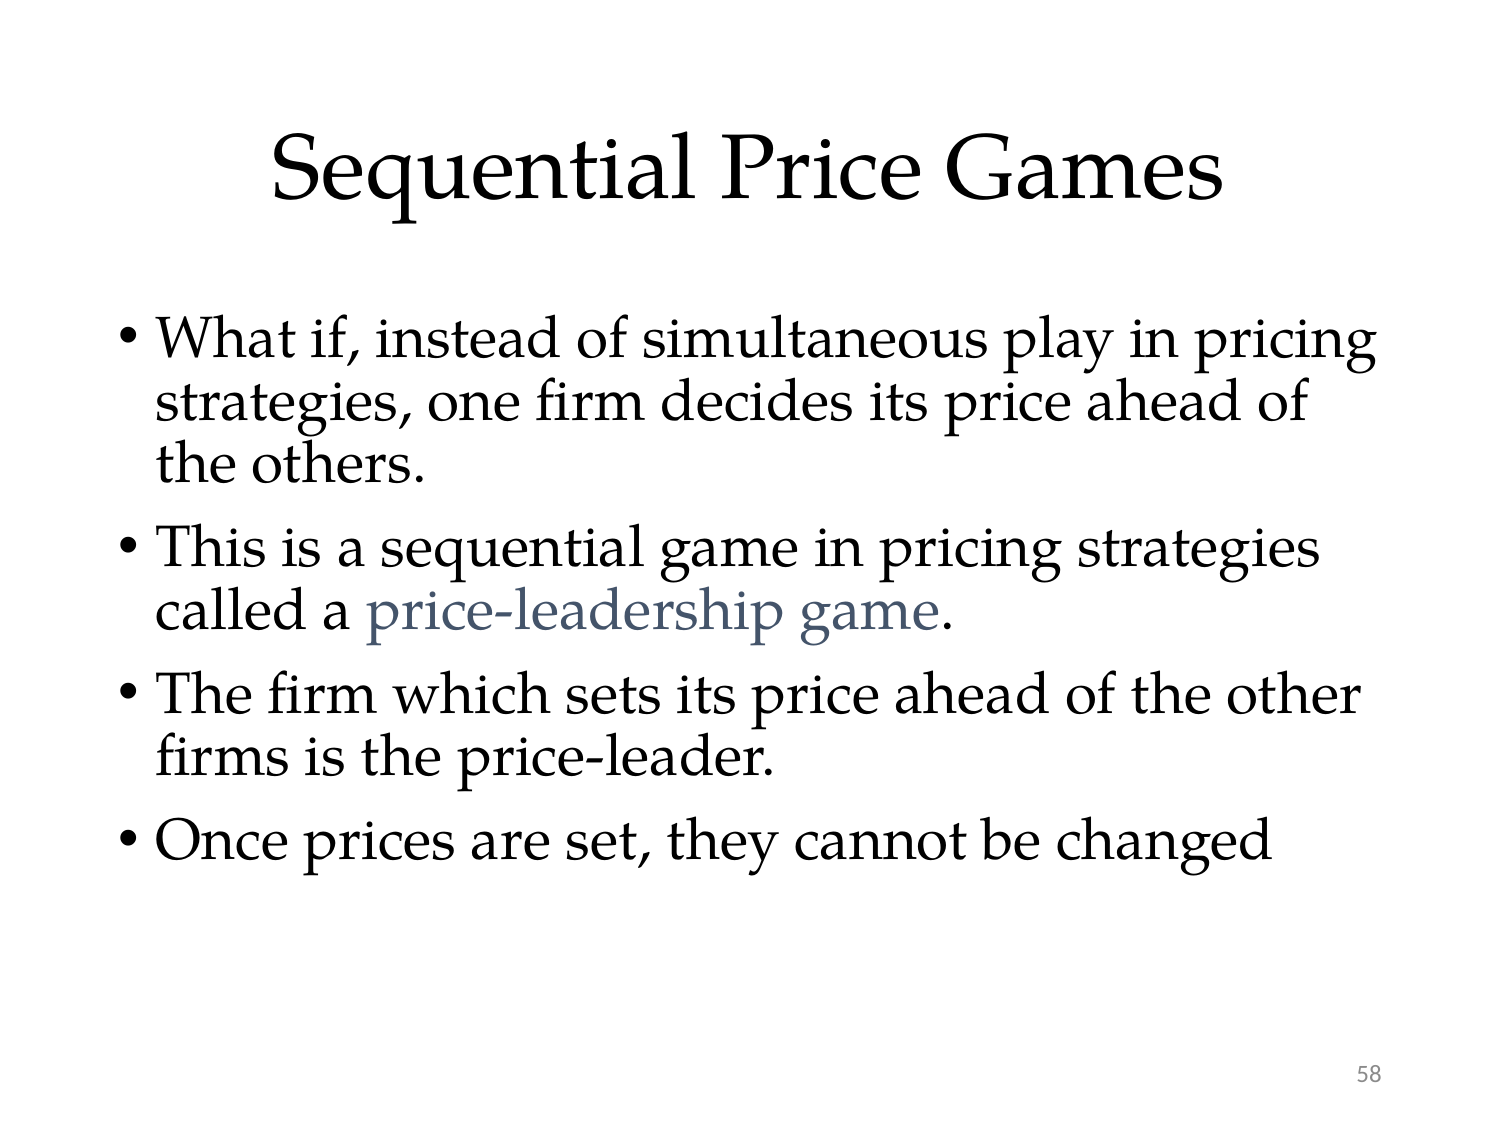

# Sequential Price Games
What if, instead of simultaneous play in pricing strategies, one firm decides its price ahead of the others.
This is a sequential game in pricing strategies called a price-leadership game.
The firm which sets its price ahead of the other firms is the price-leader.
Once prices are set, they cannot be changed
58